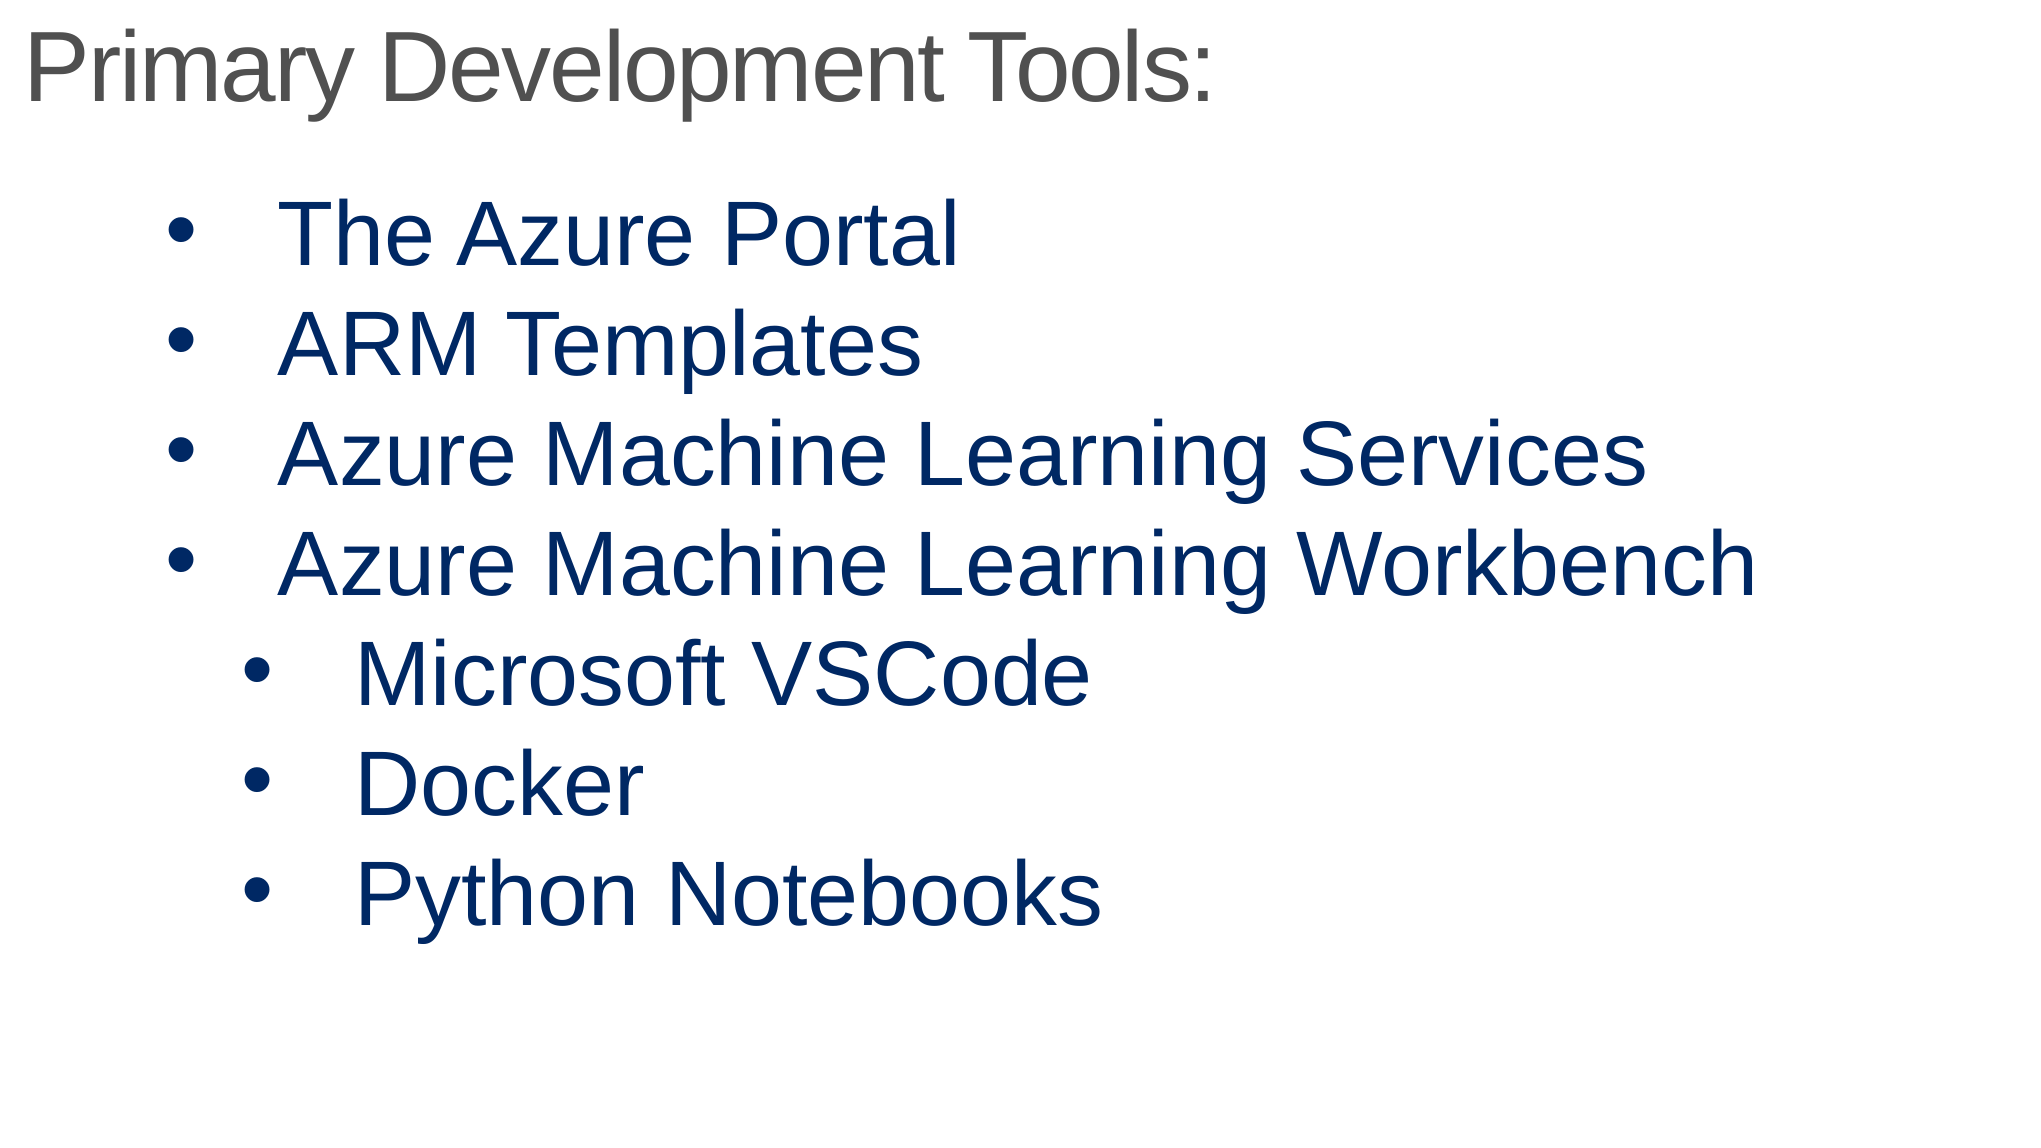

Primary Development Tools:
The Azure Portal
ARM Templates
Azure Machine Learning Services
Azure Machine Learning Workbench
Microsoft VSCode
Docker
Python Notebooks